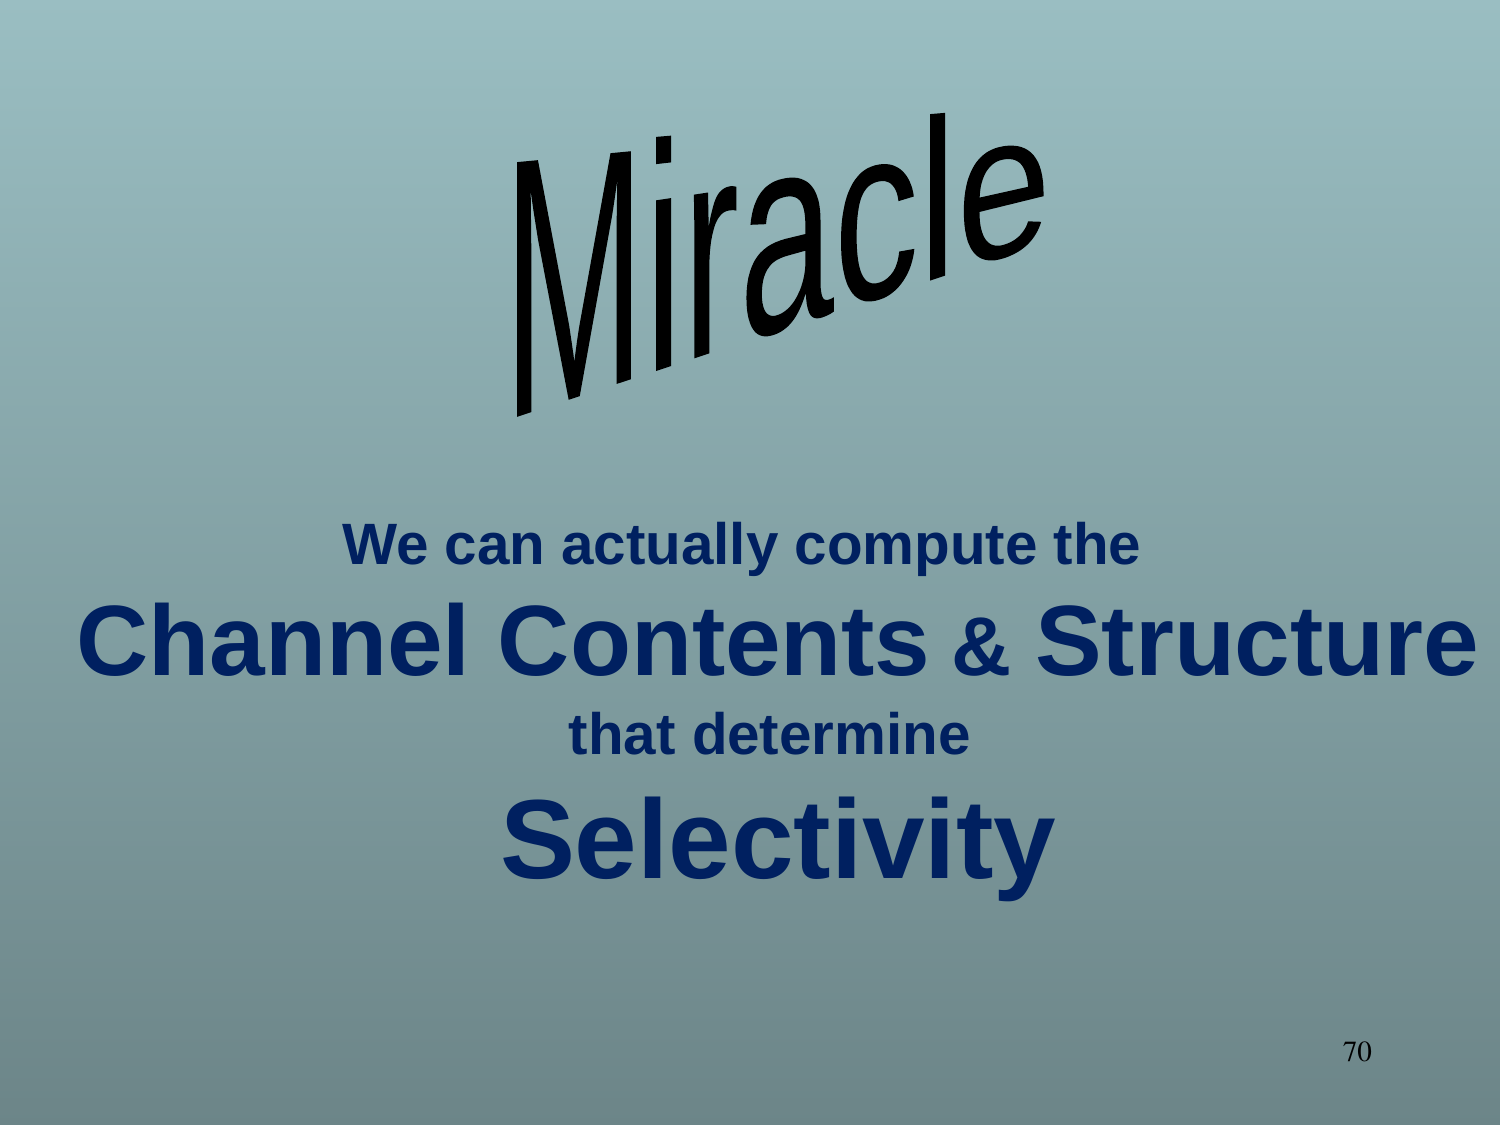

Miracle
We can actually compute the
Channel Contents & Structure
that determine
Selectivity
70